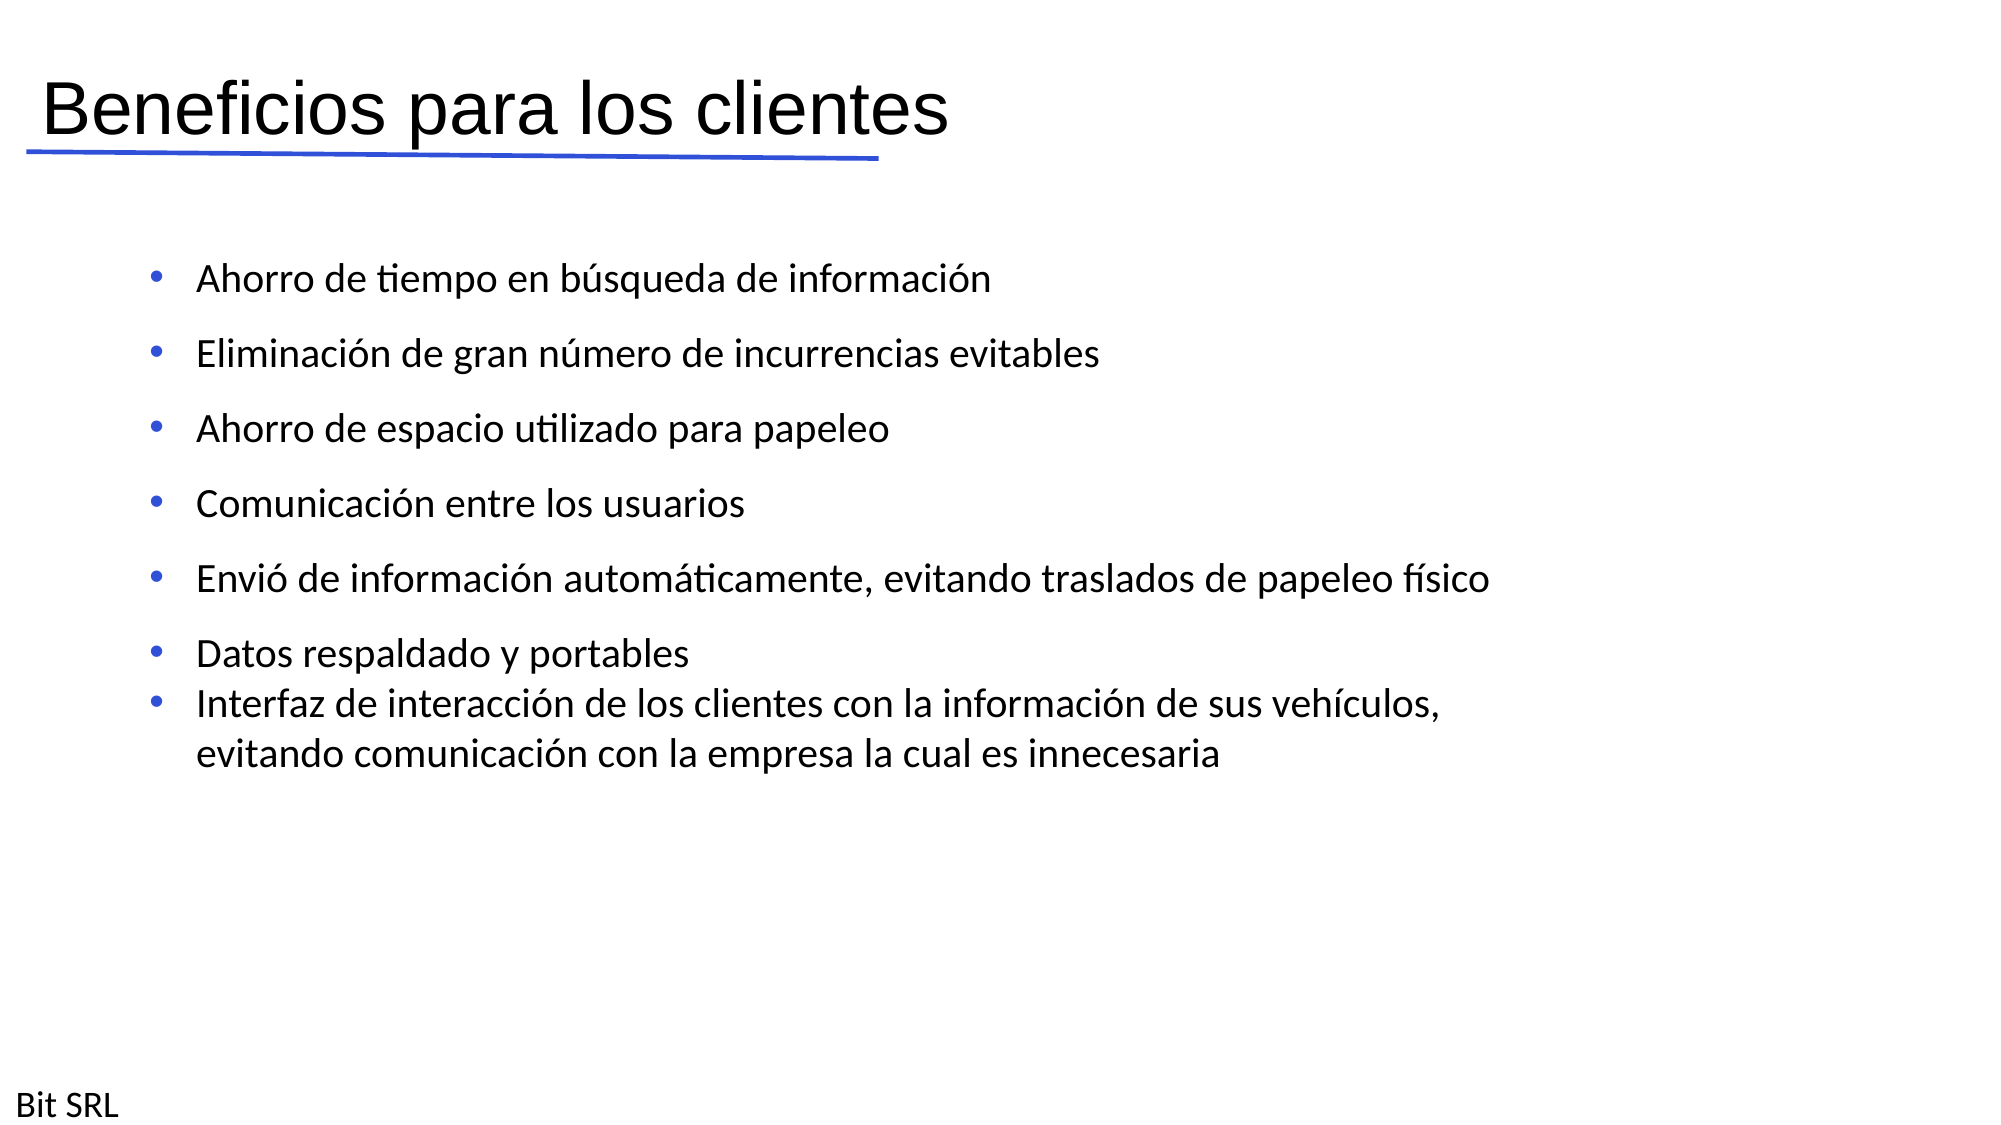

Beneficios para los clientes
Ahorro de tiempo en búsqueda de información
Eliminación de gran número de incurrencias evitables
Ahorro de espacio utilizado para papeleo
Comunicación entre los usuarios
Envió de información automáticamente, evitando traslados de papeleo físico
Datos respaldado y portables
Interfaz de interacción de los clientes con la información de sus vehículos, evitando comunicación con la empresa la cual es innecesaria
Bit SRL